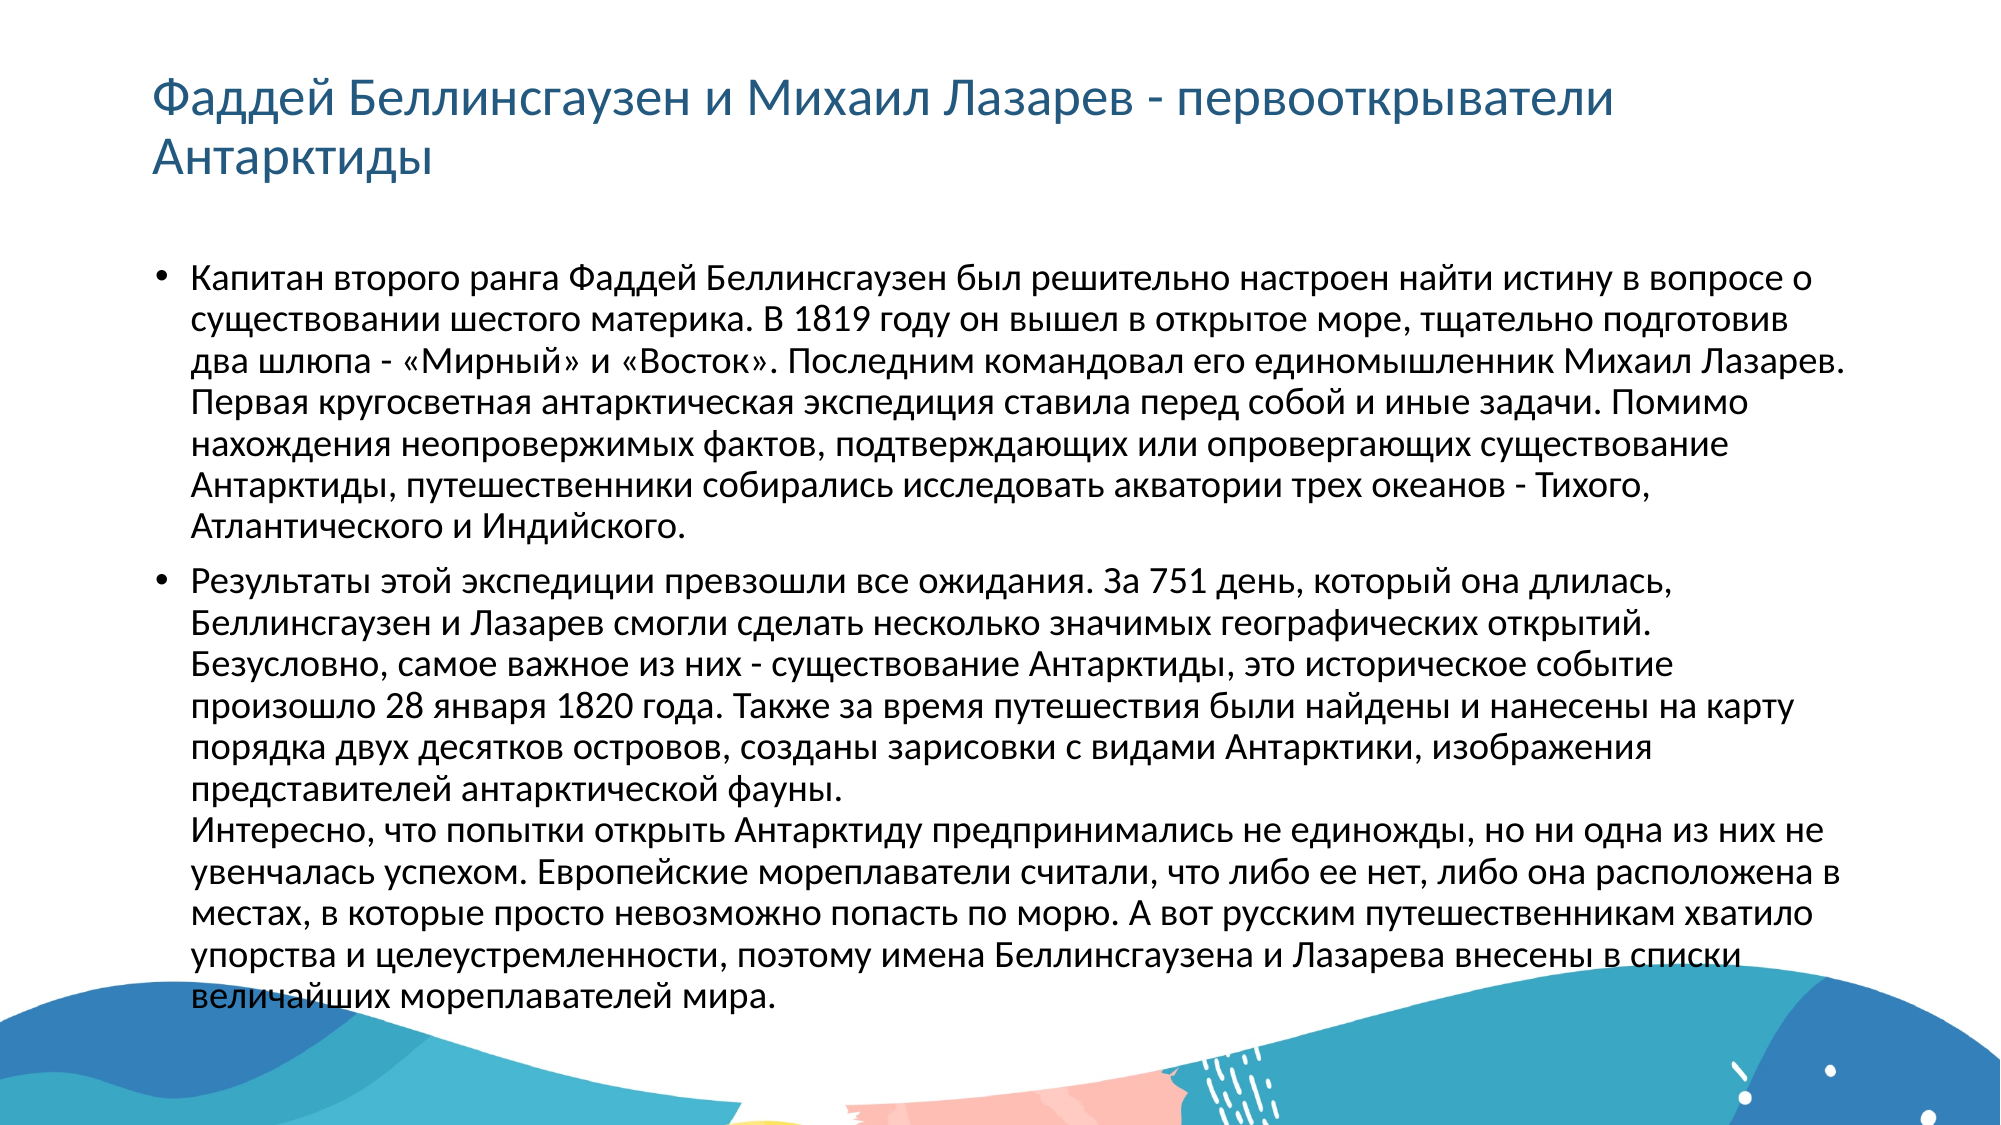

# Фаддей Беллинсгаузен и Михаил Лазарев - первооткрыватели Антарктиды
Капитан второго ранга Фаддей Беллинсгаузен был решительно настроен найти истину в вопросе о существовании шестого материка. В 1819 году он вышел в открытое море, тщательно подготовив два шлюпа - «Мирный» и «Восток». Последним командовал его единомышленник Михаил Лазарев. Первая кругосветная антарктическая экспедиция ставила перед собой и иные задачи. Помимо нахождения неопровержимых фактов, подтверждающих или опровергающих существование Антарктиды, путешественники собирались исследовать акватории трех океанов - Тихого, Атлантического и Индийского.
Результаты этой экспедиции превзошли все ожидания. За 751 день, который она длилась, Беллинсгаузен и Лазарев смогли сделать несколько значимых географических открытий. Безусловно, самое важное из них - существование Антарктиды, это историческое событие произошло 28 января 1820 года. Также за время путешествия были найдены и нанесены на карту порядка двух десятков островов, созданы зарисовки с видами Антарктики, изображения представителей антарктической фауны.
Интересно, что попытки открыть Антарктиду предпринимались не единожды, но ни одна из них не увенчалась успехом. Европейские мореплаватели считали, что либо ее нет, либо она расположена в местах, в которые просто невозможно попасть по морю. А вот русским путешественникам хватило упорства и целеустремленности, поэтому имена Беллинсгаузена и Лазарева внесены в списки величайших мореплавателей мира.